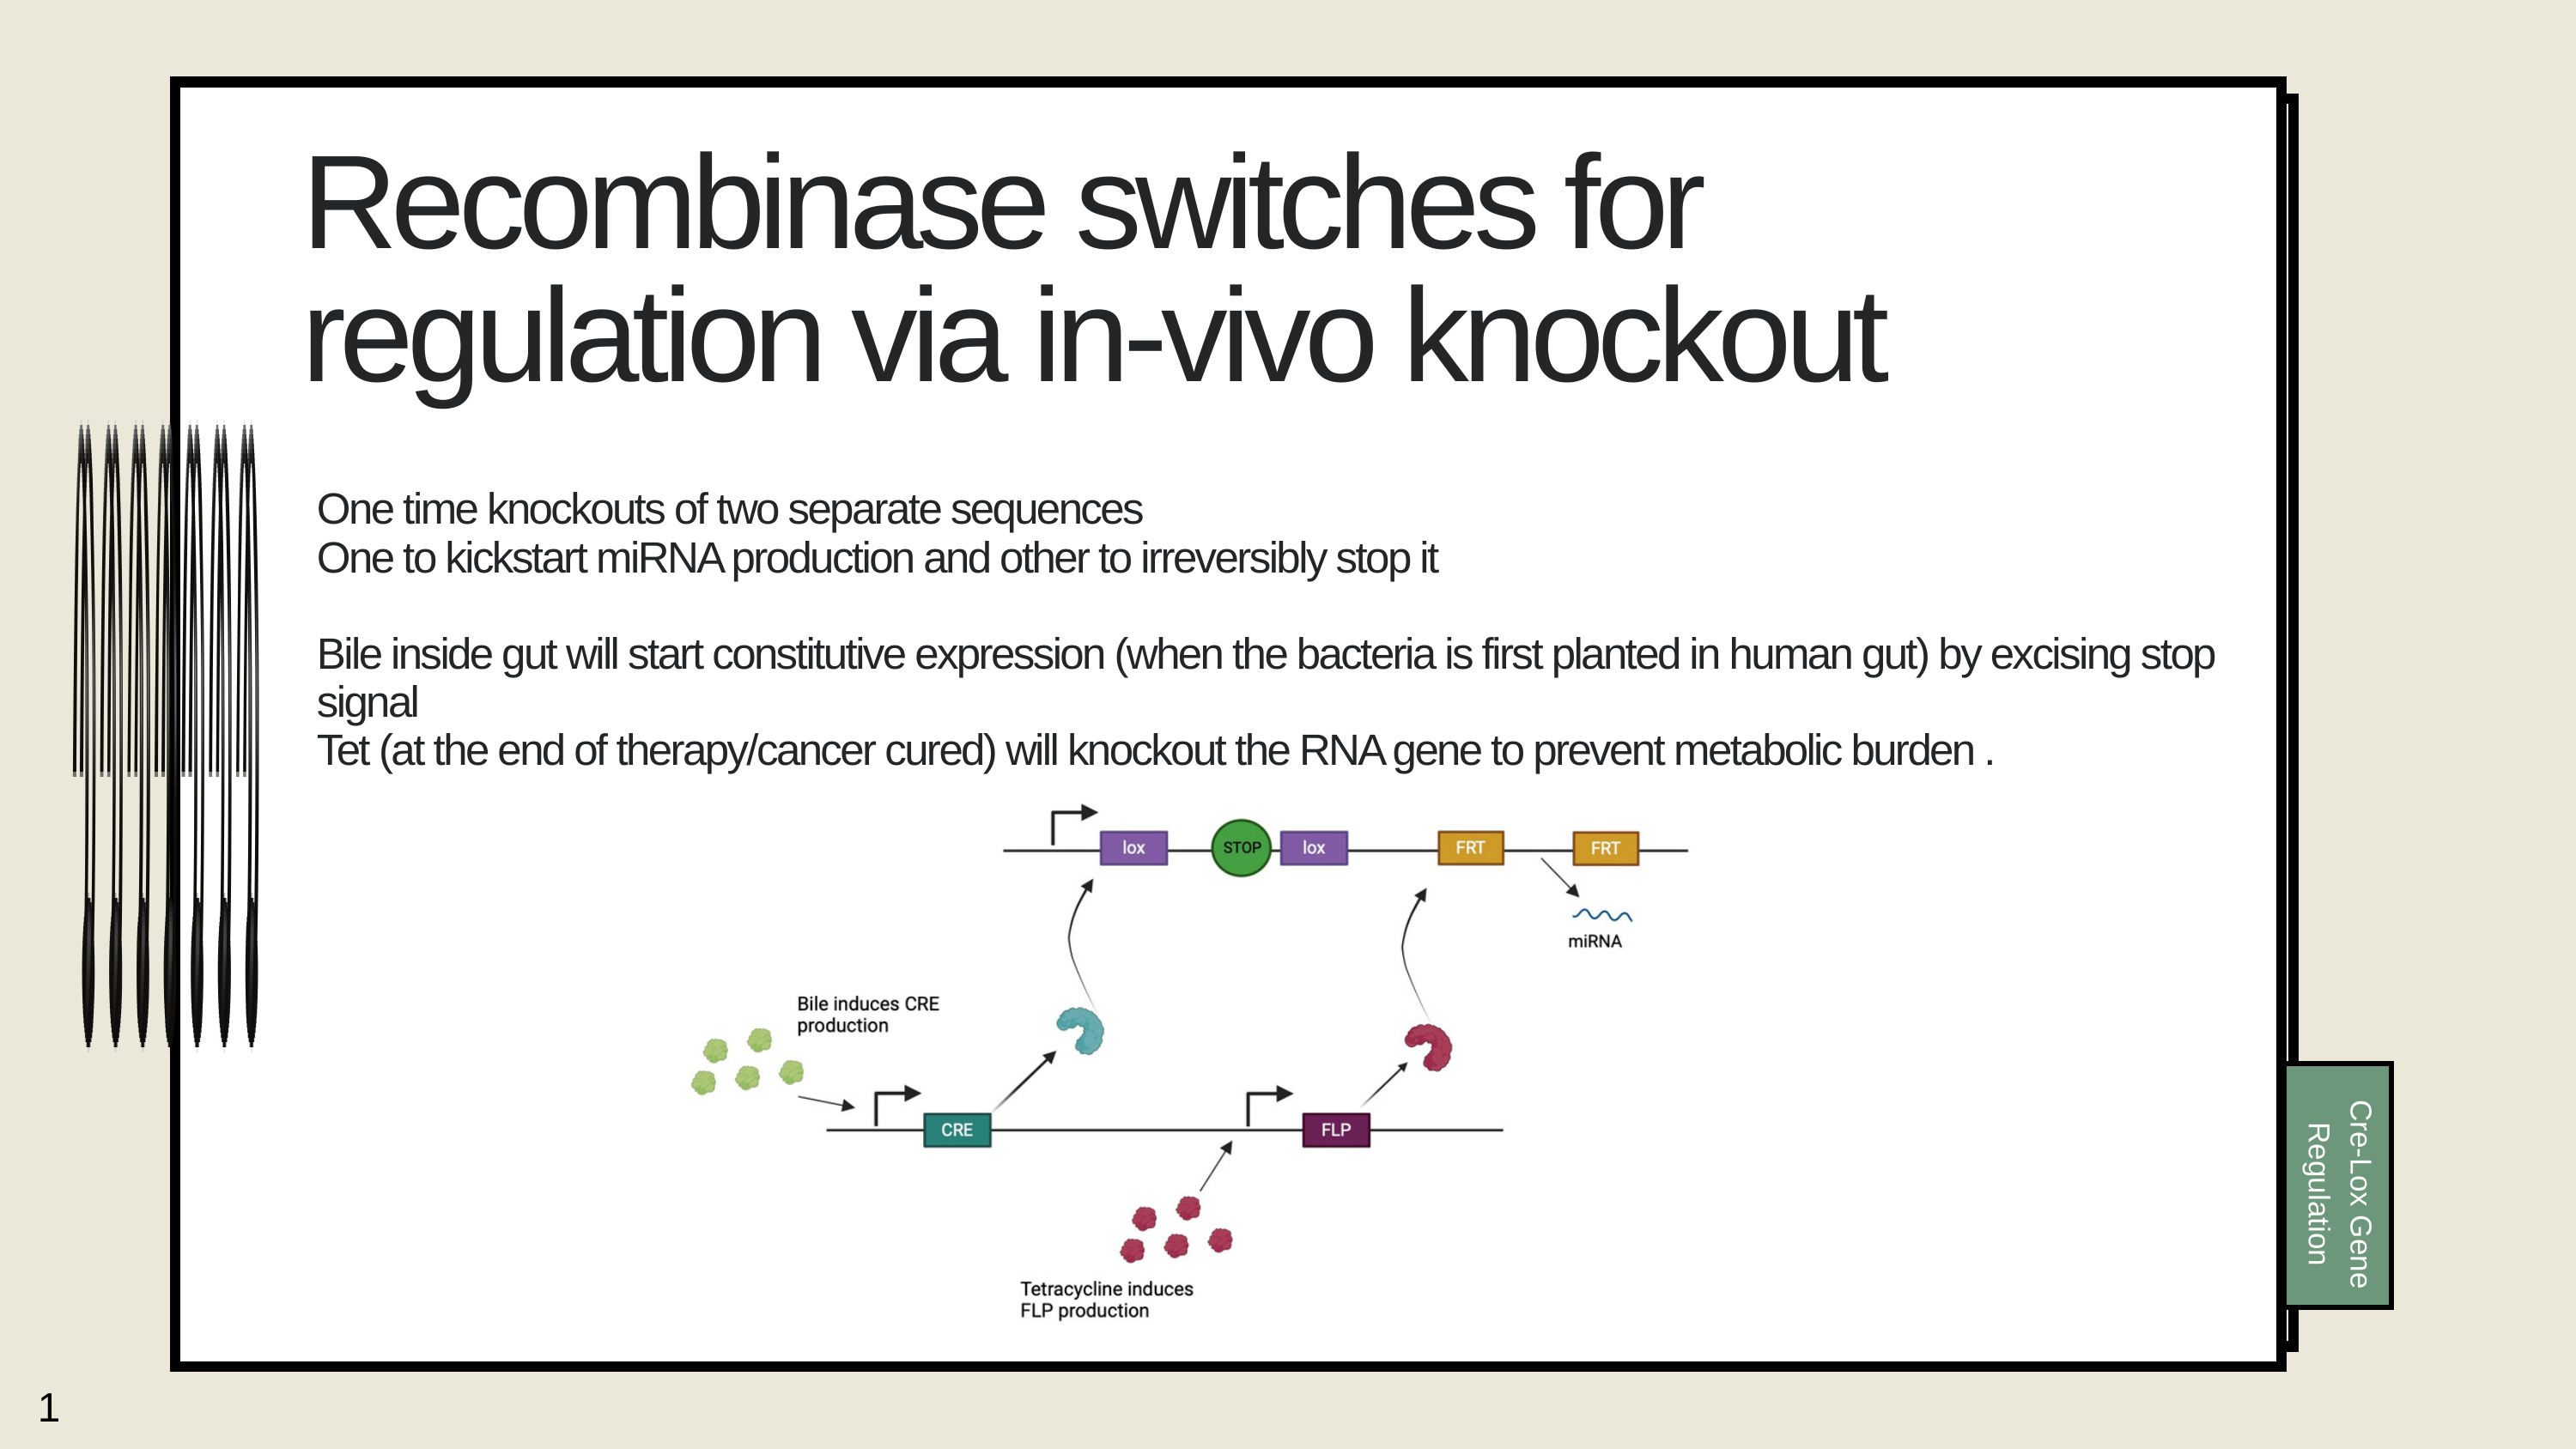

Recombinase switches for regulation via in-vivo knockout

One time knockouts of two separate sequences
One to kickstart miRNA production and other to irreversibly stop it

Bile inside gut will start constitutive expression (when the bacteria is first planted in human gut) by excising stop signal
Tet (at the end of therapy/cancer cured) will knockout the RNA gene to prevent metabolic burden .

Cre-Lox Gene Regulation
15